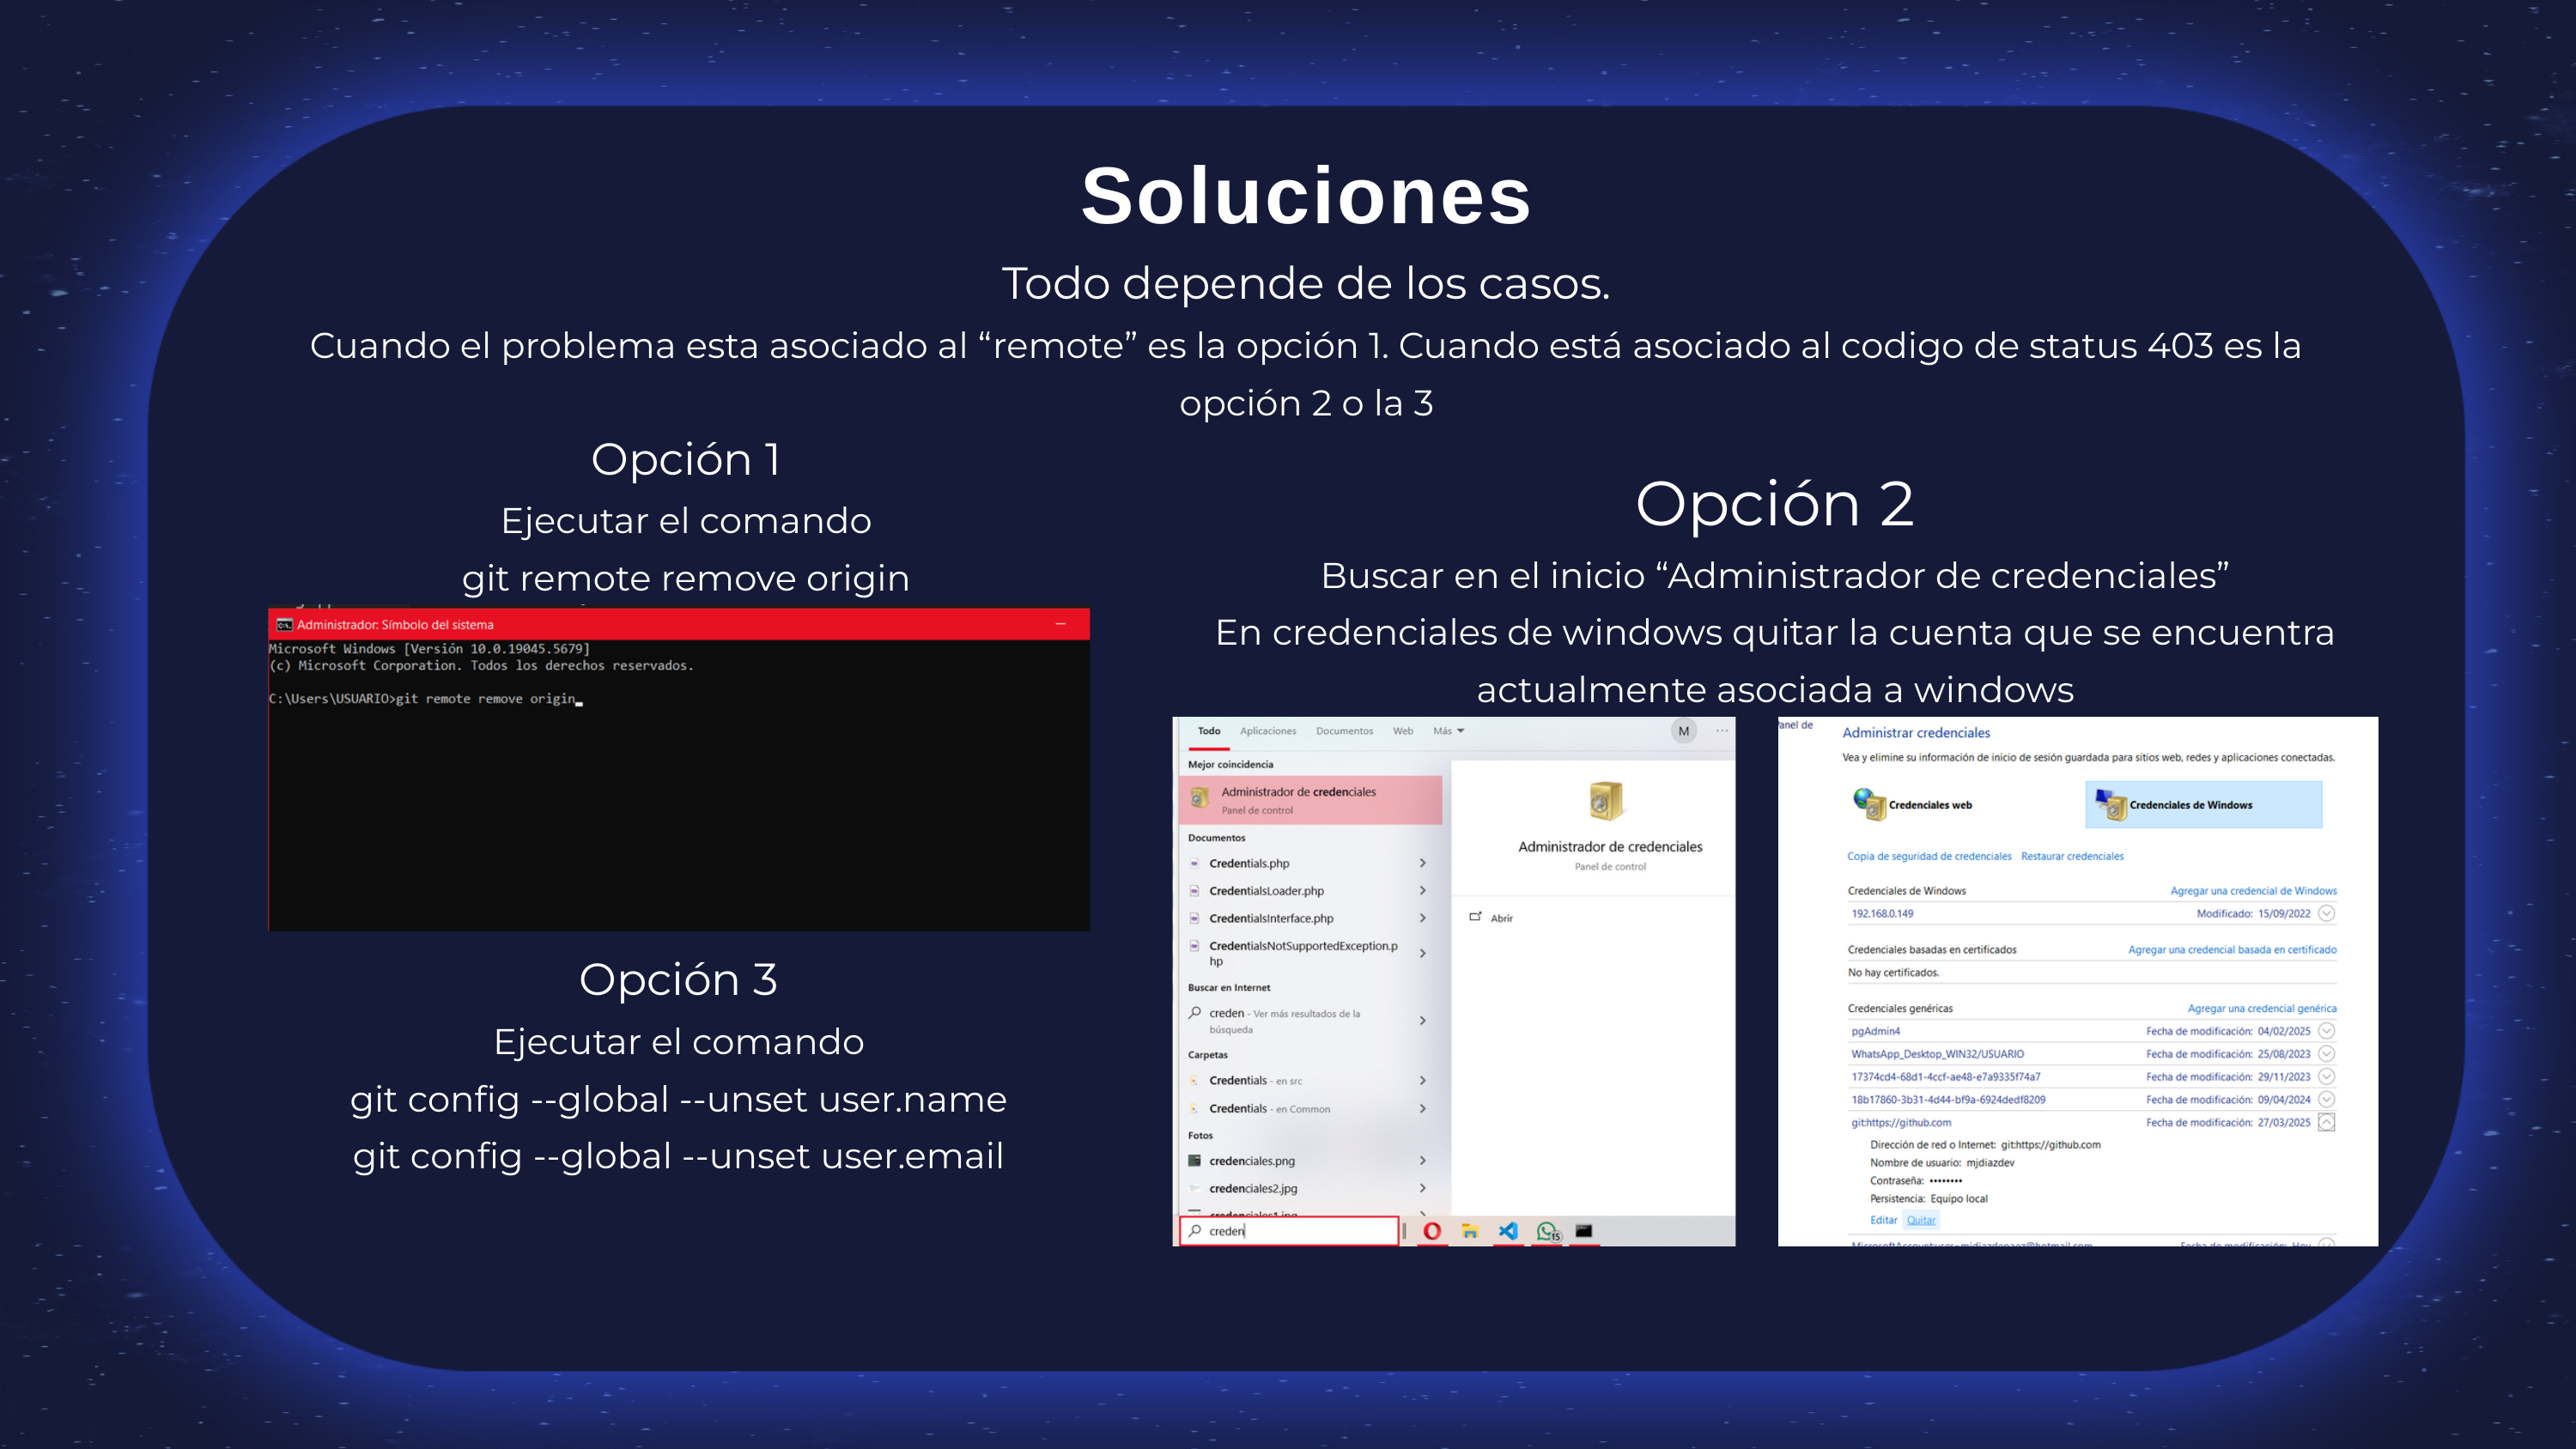

Soluciones
Todo depende de los casos.
Cuando el problema esta asociado al “remote” es la opción 1. Cuando está asociado al codigo de status 403 es la opción 2 o la 3
Opción 1
Ejecutar el comando
git remote remove origin
Opción 2
Buscar en el inicio “Administrador de credenciales”
En credenciales de windows quitar la cuenta que se encuentra actualmente asociada a windows

Opción 3
Ejecutar el comando
git config --global --unset user.name
git config --global --unset user.email